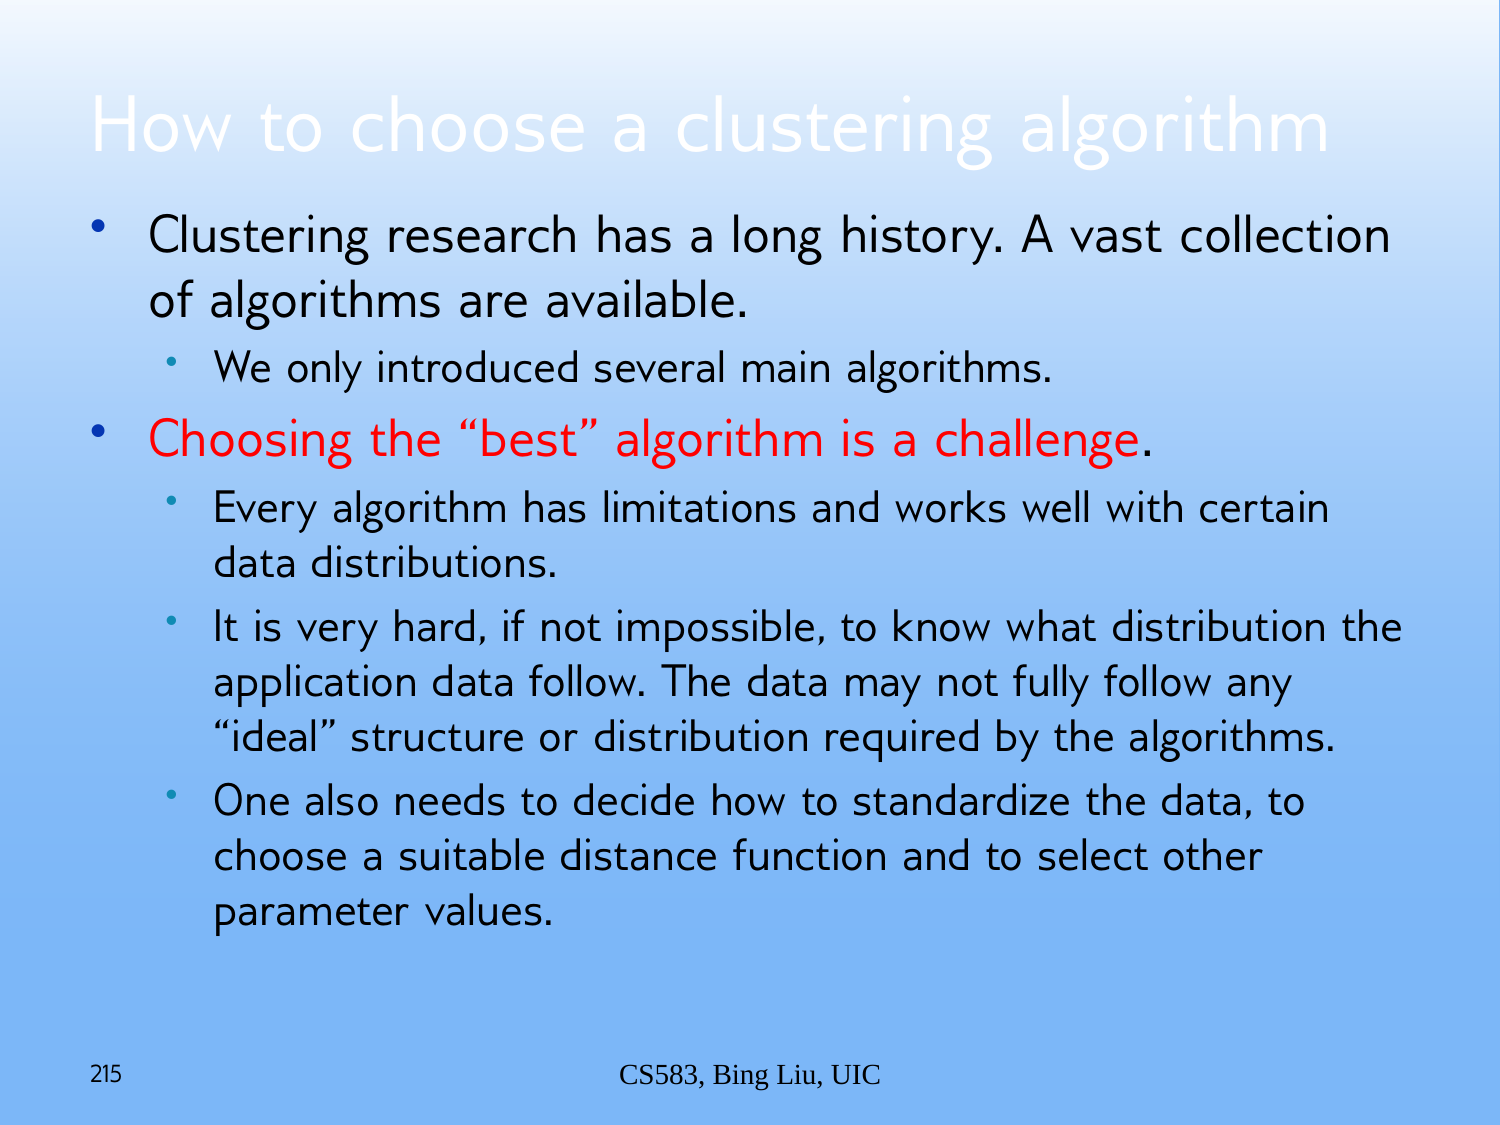

# How to choose a clustering algorithm
Clustering research has a long history. A vast collection of algorithms are available.
We only introduced several main algorithms.
Choosing the “best” algorithm is a challenge.
Every algorithm has limitations and works well with certain data distributions.
It is very hard, if not impossible, to know what distribution the application data follow. The data may not fully follow any “ideal” structure or distribution required by the algorithms.
One also needs to decide how to standardize the data, to choose a suitable distance function and to select other parameter values.
215
CS583, Bing Liu, UIC